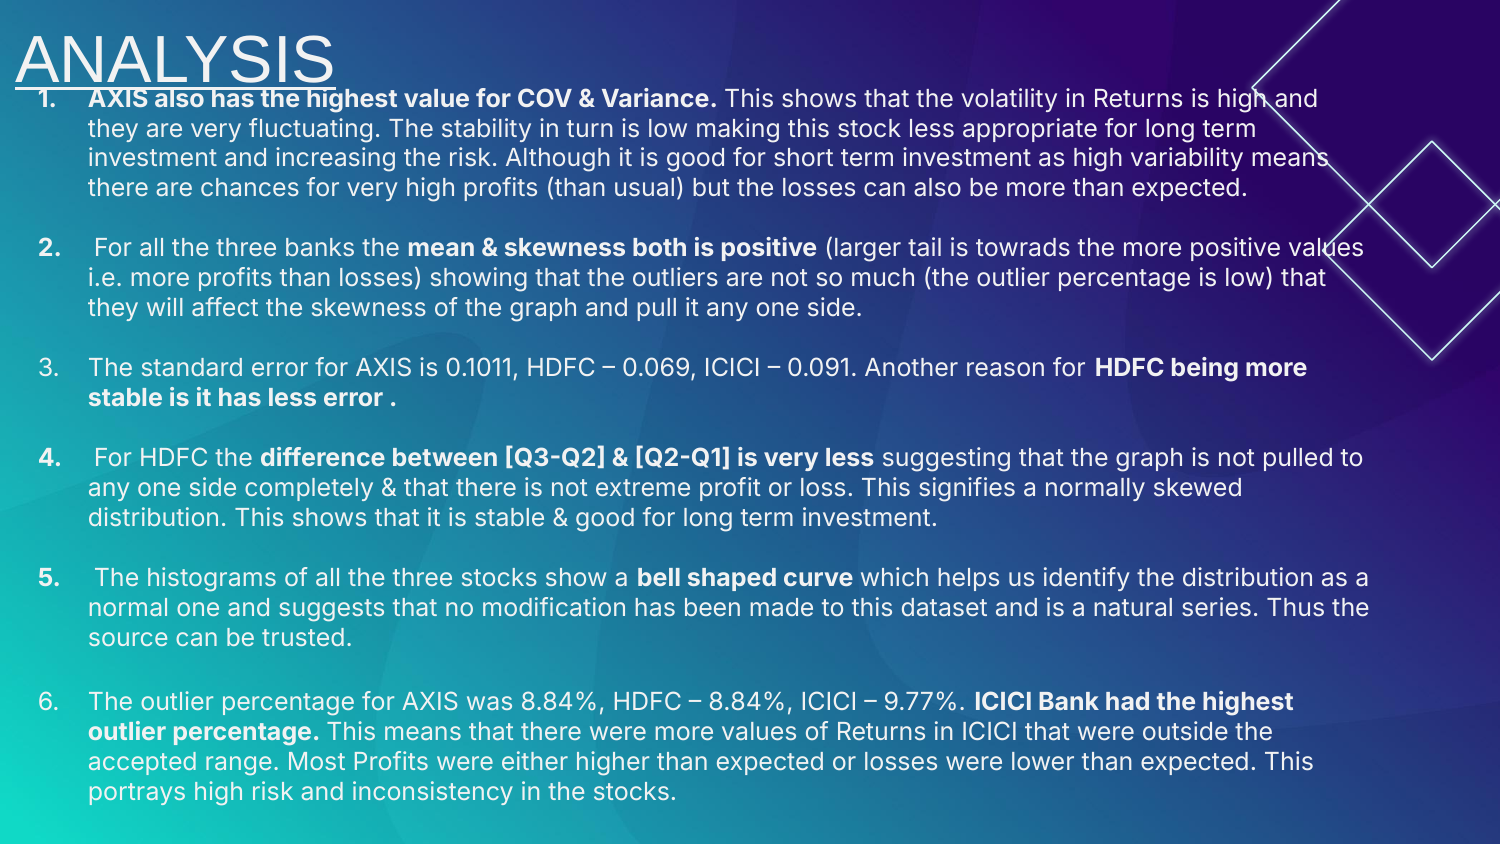

# ANALYSIS

AXIS also has the highest value for COV & Variance. This shows that the volatility in Returns is high and they are very fluctuating. The stability in turn is low making this stock less appropriate for long term investment and increasing the risk. Although it is good for short term investment as high variability means there are chances for very high profits (than usual) but the losses can also be more than expected.

 For all the three banks the mean & skewness both is positive (larger tail is towrads the more positive values i.e. more profits than losses) showing that the outliers are not so much (the outlier percentage is low) that they will affect the skewness of the graph and pull it any one side.

The standard error for AXIS is 0.1011, HDFC – 0.069, ICICI – 0.091. Another reason for HDFC being more stable is it has less error .

 For HDFC the difference between [Q3-Q2] & [Q2-Q1] is very less suggesting that the graph is not pulled to any one side completely & that there is not extreme profit or loss. This signifies a normally skewed distribution. This shows that it is stable & good for long term investment.

 The histograms of all the three stocks show a bell shaped curve which helps us identify the distribution as a normal one and suggests that no modification has been made to this dataset and is a natural series. Thus the source can be trusted.

The outlier percentage for AXIS was 8.84%, HDFC – 8.84%, ICICI – 9.77%. ICICI Bank had the highest outlier percentage. This means that there were more values of Returns in ICICI that were outside the accepted range. Most Profits were either higher than expected or losses were lower than expected. This portrays high risk and inconsistency in the stocks.